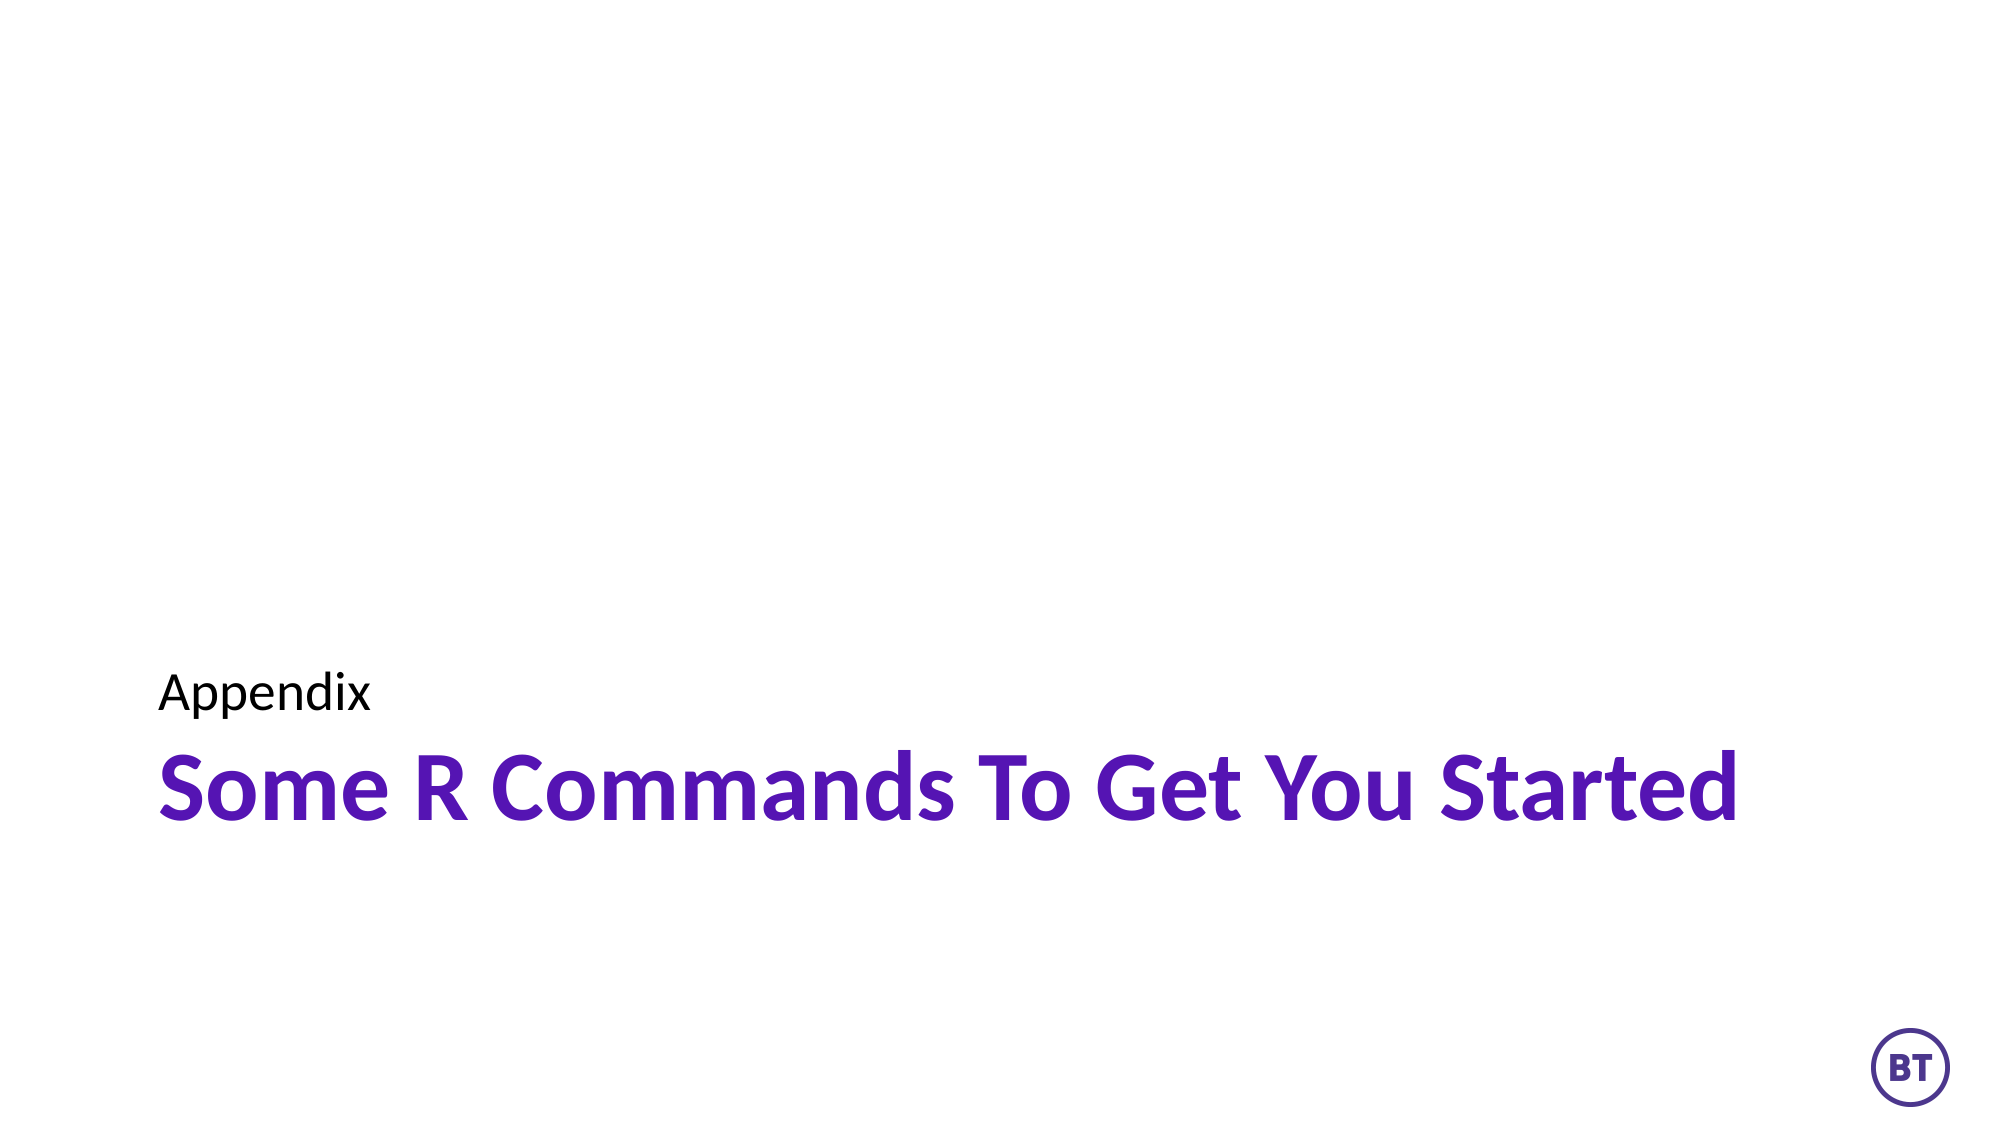

Appendix
# Some R Commands To Get You Started